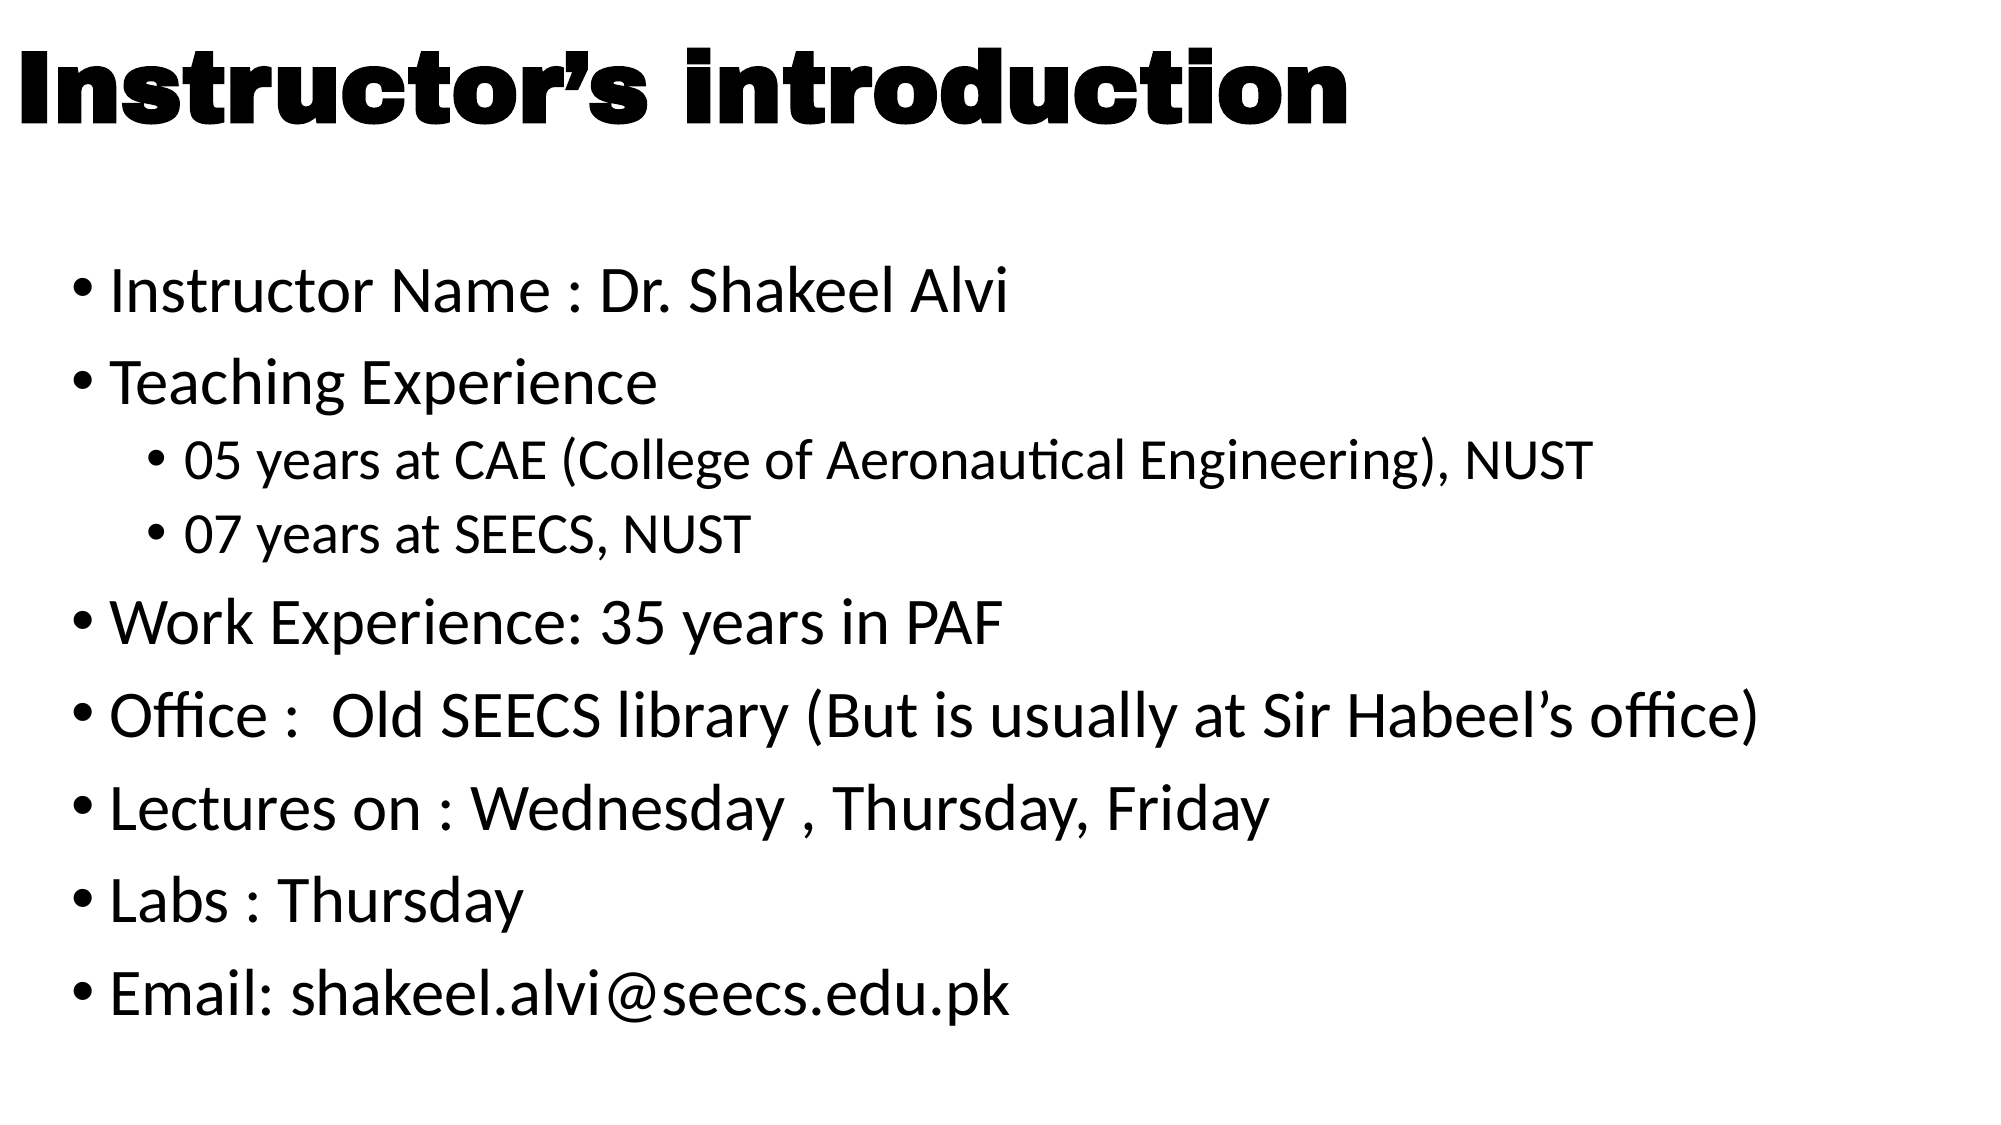

# Instructor’s introduction
Instructor Name : Dr. Shakeel Alvi
Teaching Experience
05 years at CAE (College of Aeronautical Engineering), NUST
07 years at SEECS, NUST
Work Experience: 35 years in PAF
Office :  Old SEECS library (But is usually at Sir Habeel’s office)
Lectures on : Wednesday , Thursday, Friday
Labs : Thursday
Email: shakeel.alvi@seecs.edu.pk